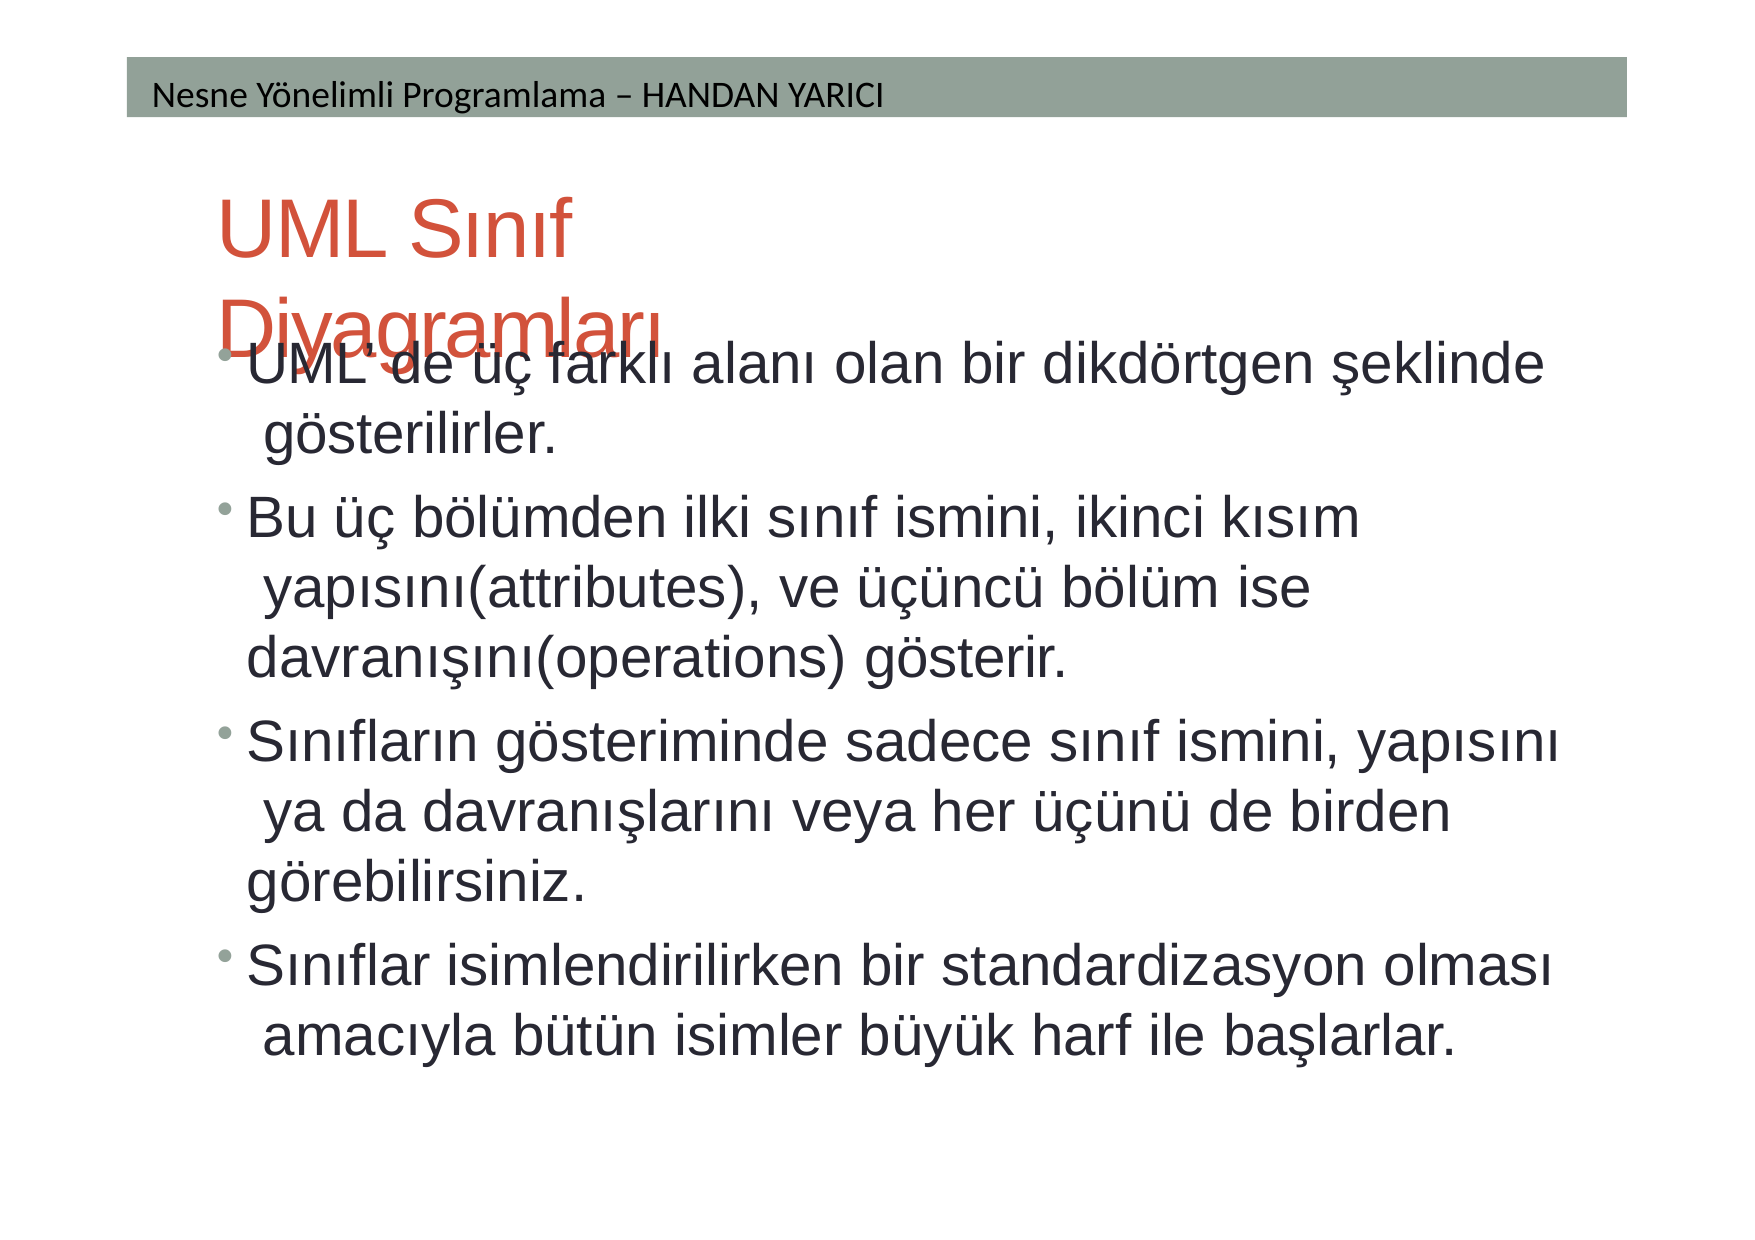

Nesne Yönelimli Programlama – HANDAN YARICI
# UML Sınıf Diyagramları
UML’ de üç farklı alanı olan bir dikdörtgen şeklinde  gösterilirler.
Bu üç bölümden ilki sınıf ismini, ikinci kısım  yapısını(attributes), ve üçüncü bölüm ise  davranışını(operations) gösterir.
Sınıfların gösteriminde sadece sınıf ismini, yapısını  ya da davranışlarını veya her üçünü de birden  görebilirsiniz.
Sınıflar isimlendirilirken bir standardizasyon olması  amacıyla bütün isimler büyük harf ile başlarlar.